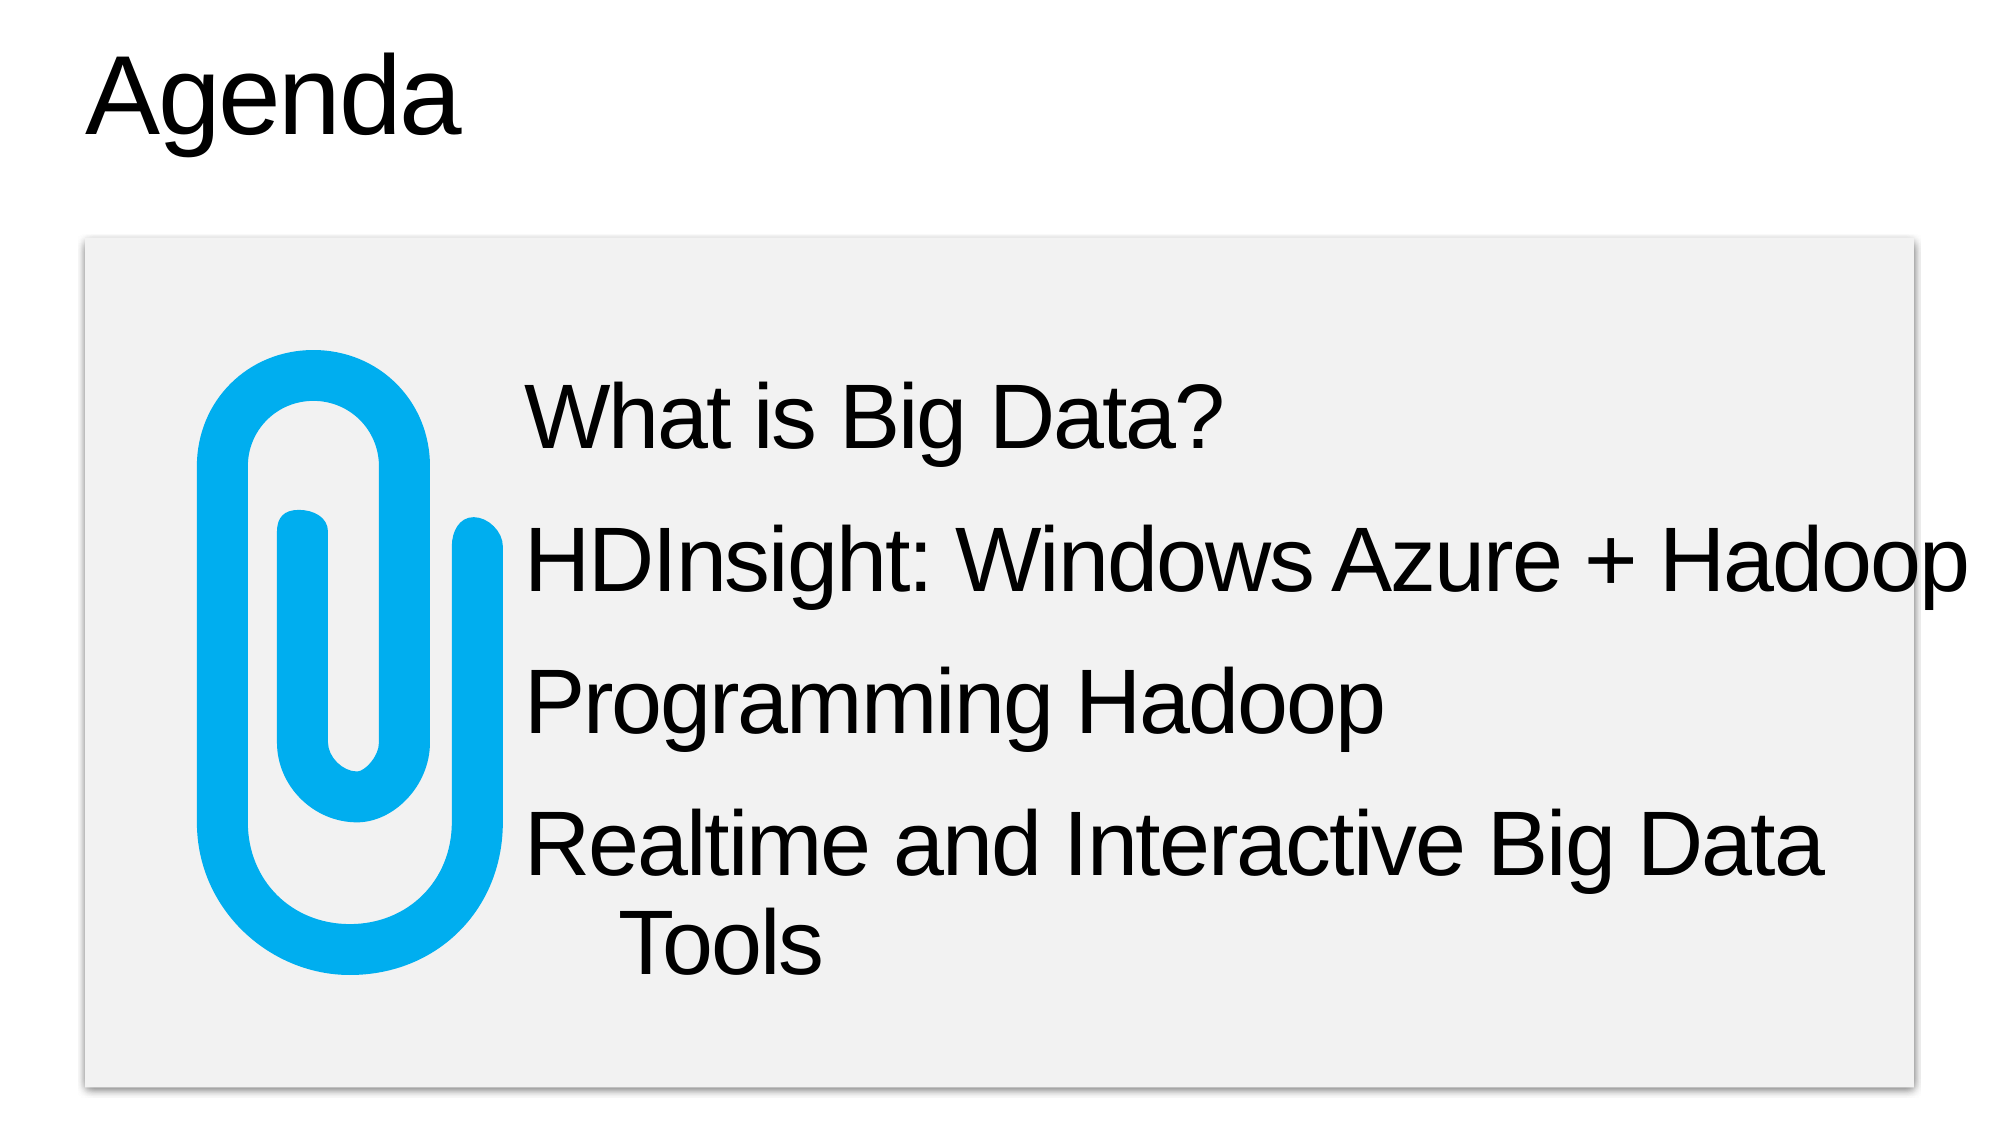

# Agenda
What is Big Data?
HDInsight: Windows Azure + Hadoop
Programming Hadoop
Realtime and Interactive Big Data Tools